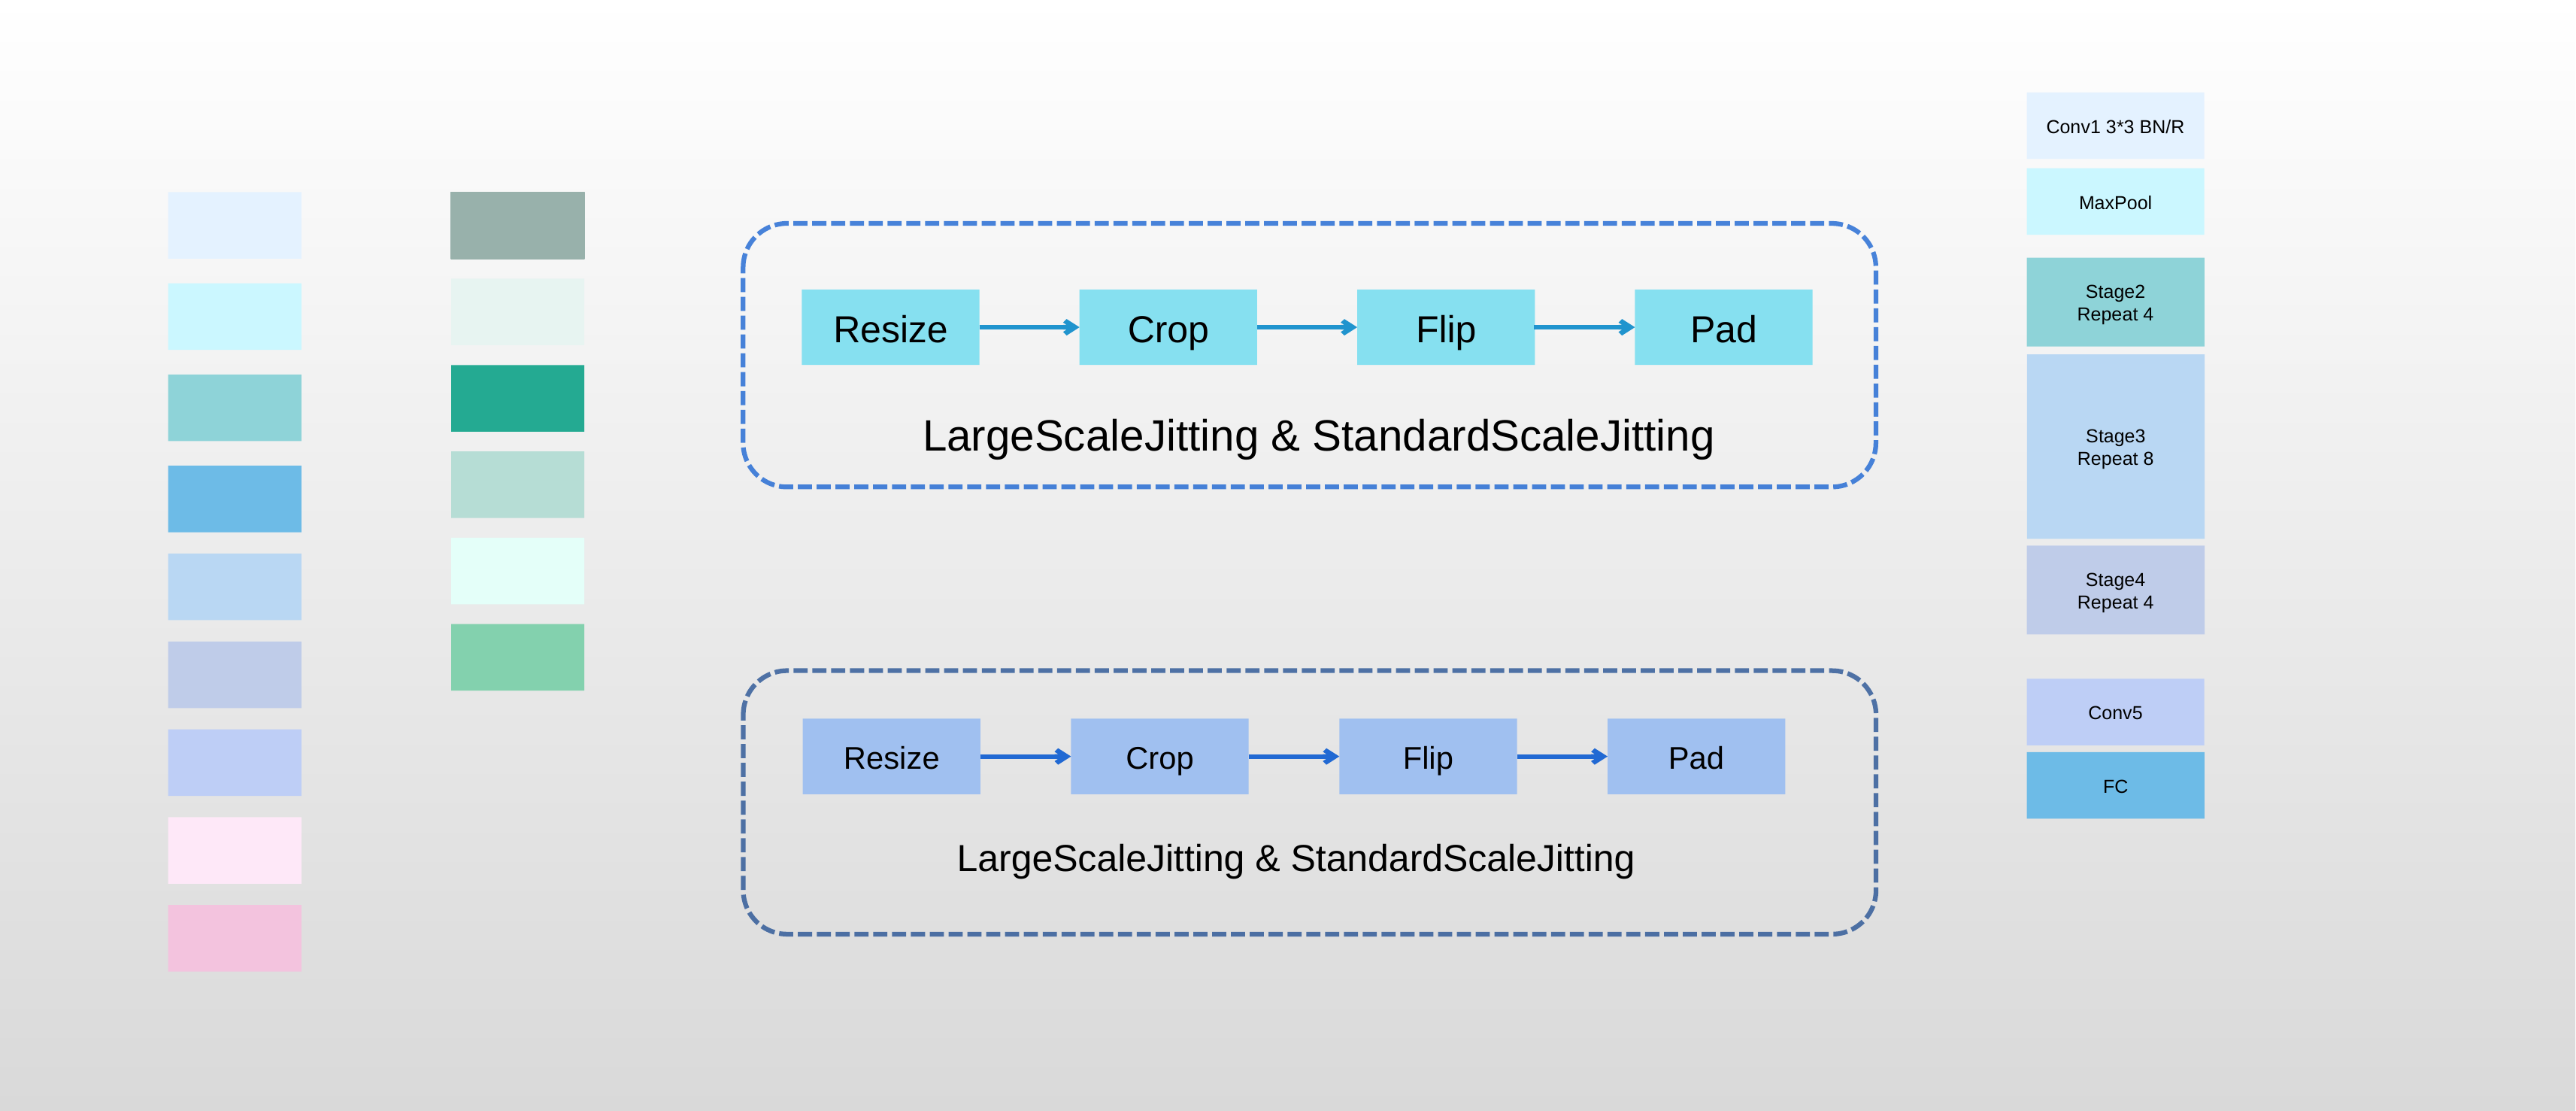

Conv1 3*3 BN/R
MaxPool

Stage2
Repeat 4

Resize
Crop
Flip
Pad
Stage3
Repeat 8

LargeScaleJitting & StandardScaleJitting

Stage4
Repeat 4

Conv5
Resize
Crop
Flip
Pad

FC

LargeScaleJitting & StandardScaleJitting